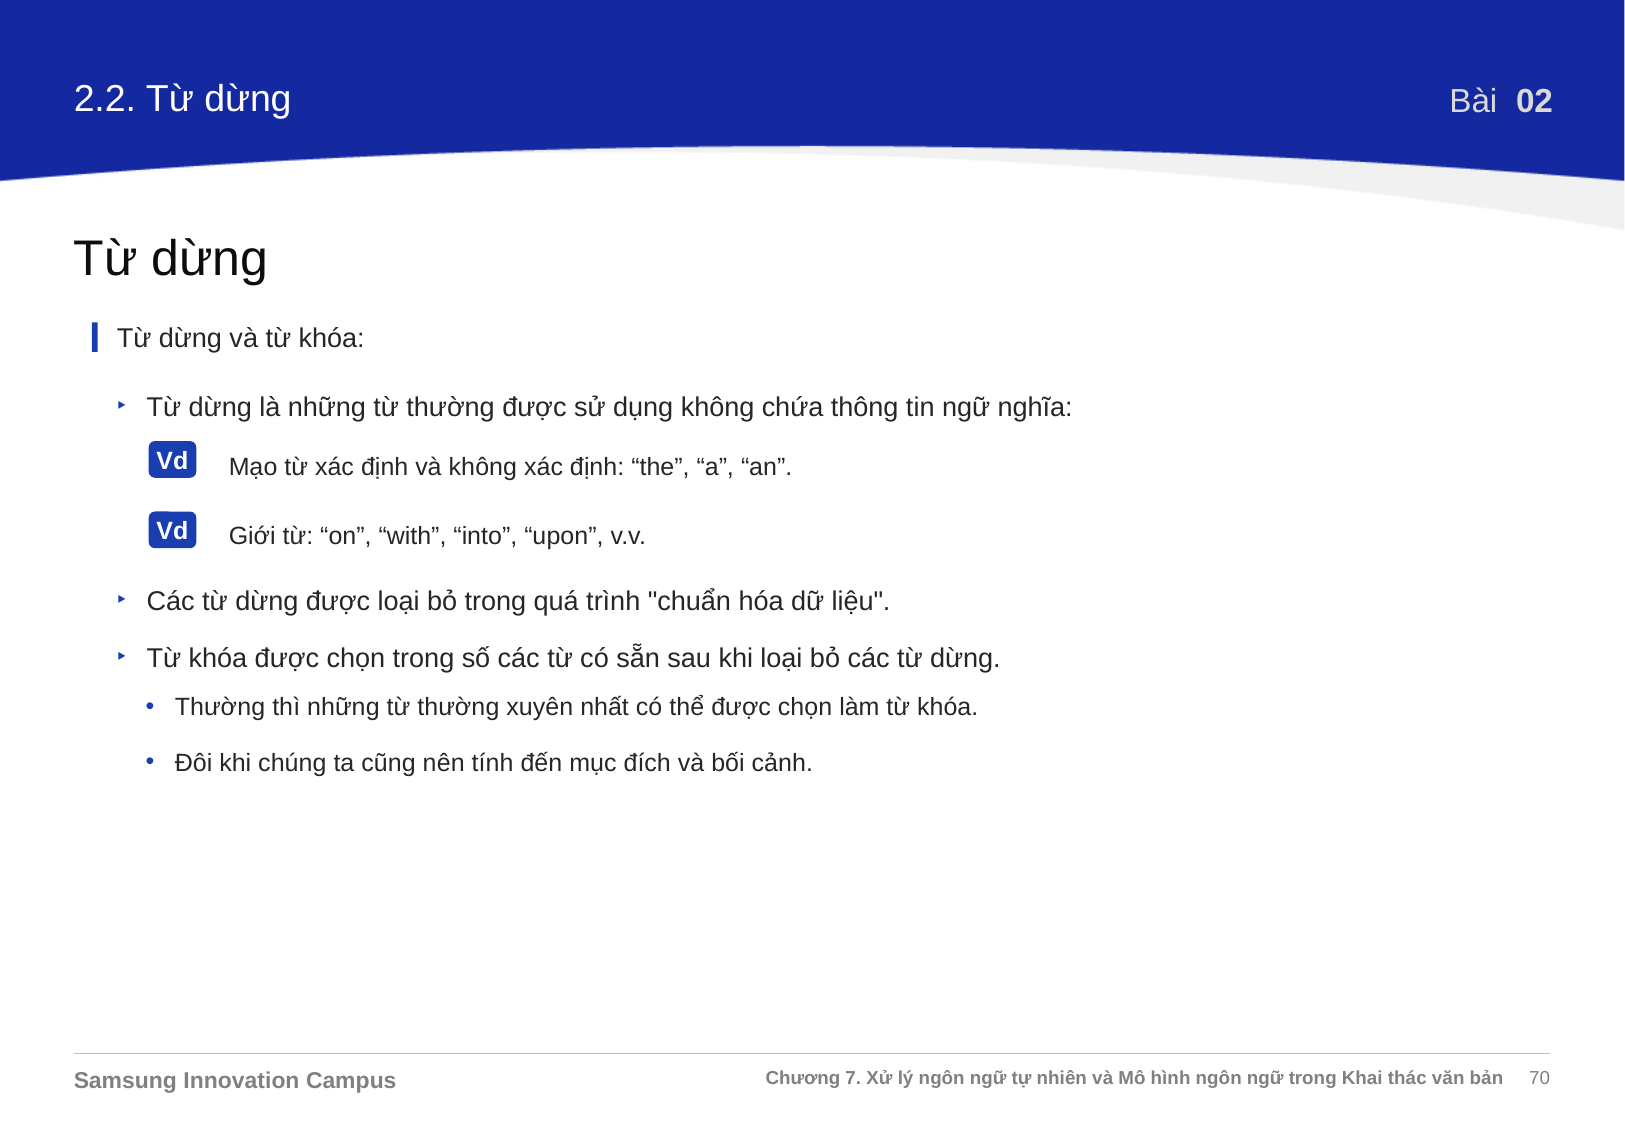

2.2. Từ dừng
Bài  02
Từ dừng
Từ dừng và từ khóa:

Từ dừng là những từ thường được sử dụng không chứa thông tin ngữ nghĩa:
         Mạo từ xác định và không xác định: “the”, “a”, “an”.
         Giới từ: “on”, “with”, “into”, “upon”, v.v.
Các từ dừng được loại bỏ trong quá trình "chuẩn hóa dữ liệu".
Từ khóa được chọn trong số các từ có sẵn sau khi loại bỏ các từ dừng.
Thường thì những từ thường xuyên nhất có thể được chọn làm từ khóa.
Đôi khi chúng ta cũng nên tính đến mục đích và bối cảnh.
Vd
Vd